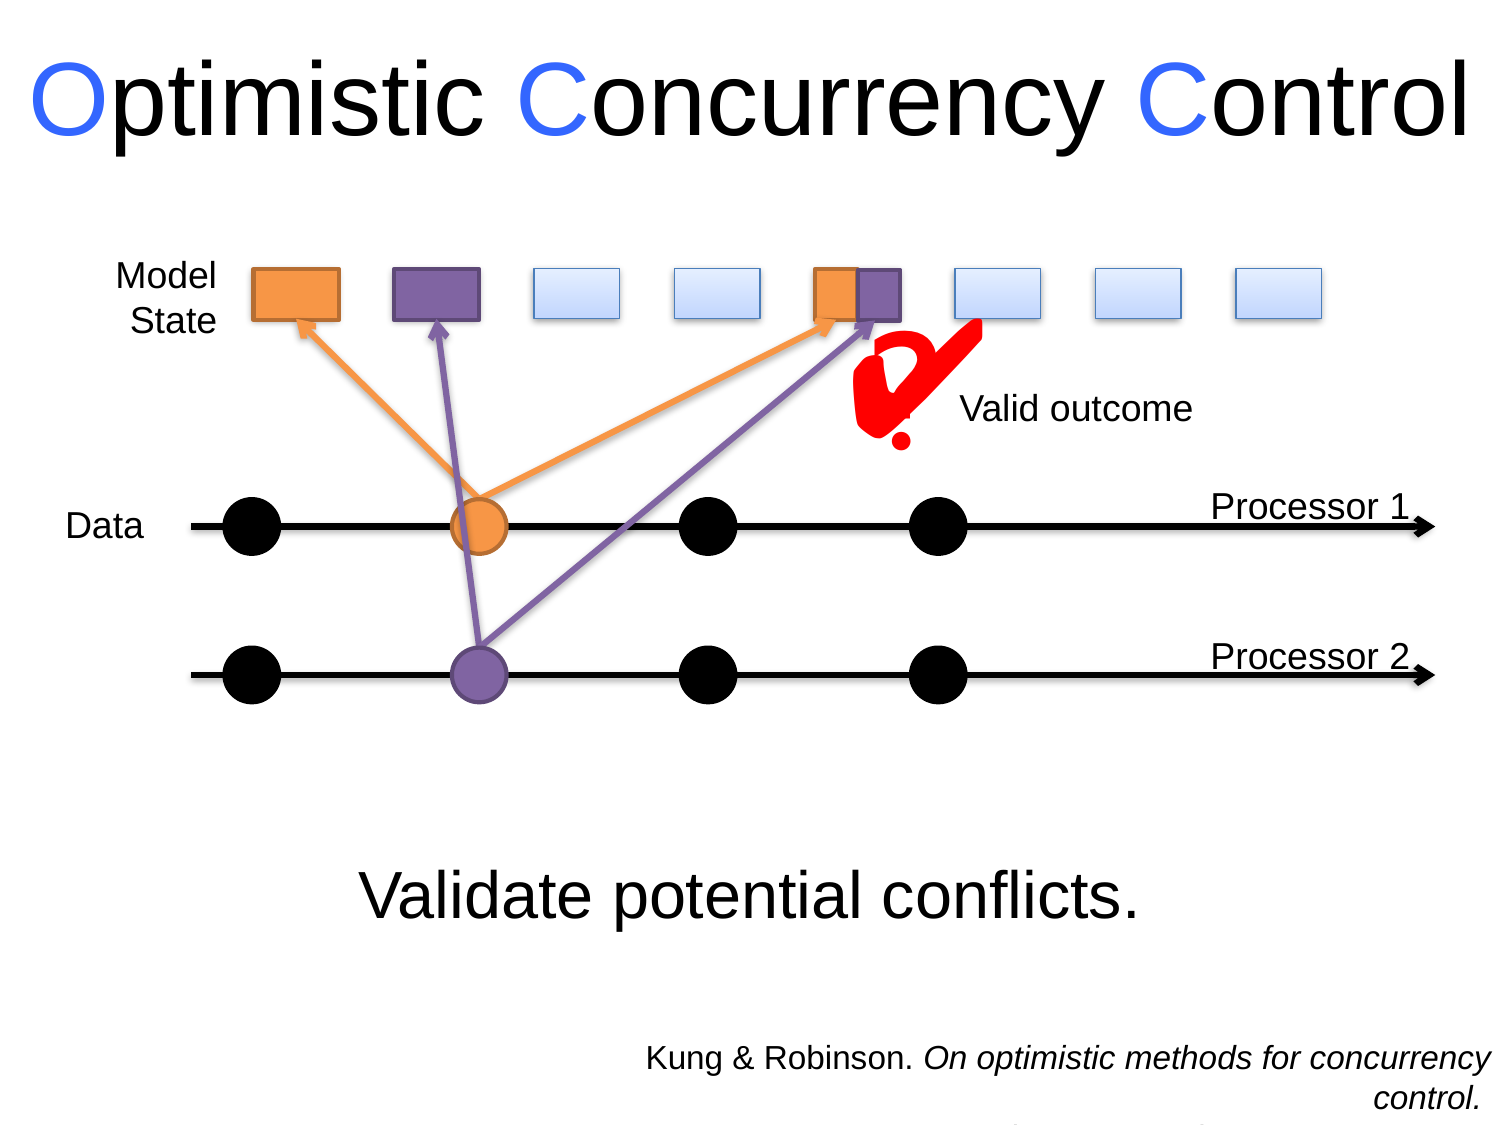

# Optimistic Concurrency Control
Model
State
✔

?
Valid outcome
Processor 1
Data

Processor 2

Validate potential conflicts.
Kung & Robinson. On optimistic methods for concurrency control.
ACM Transactions on Database Systems 1981